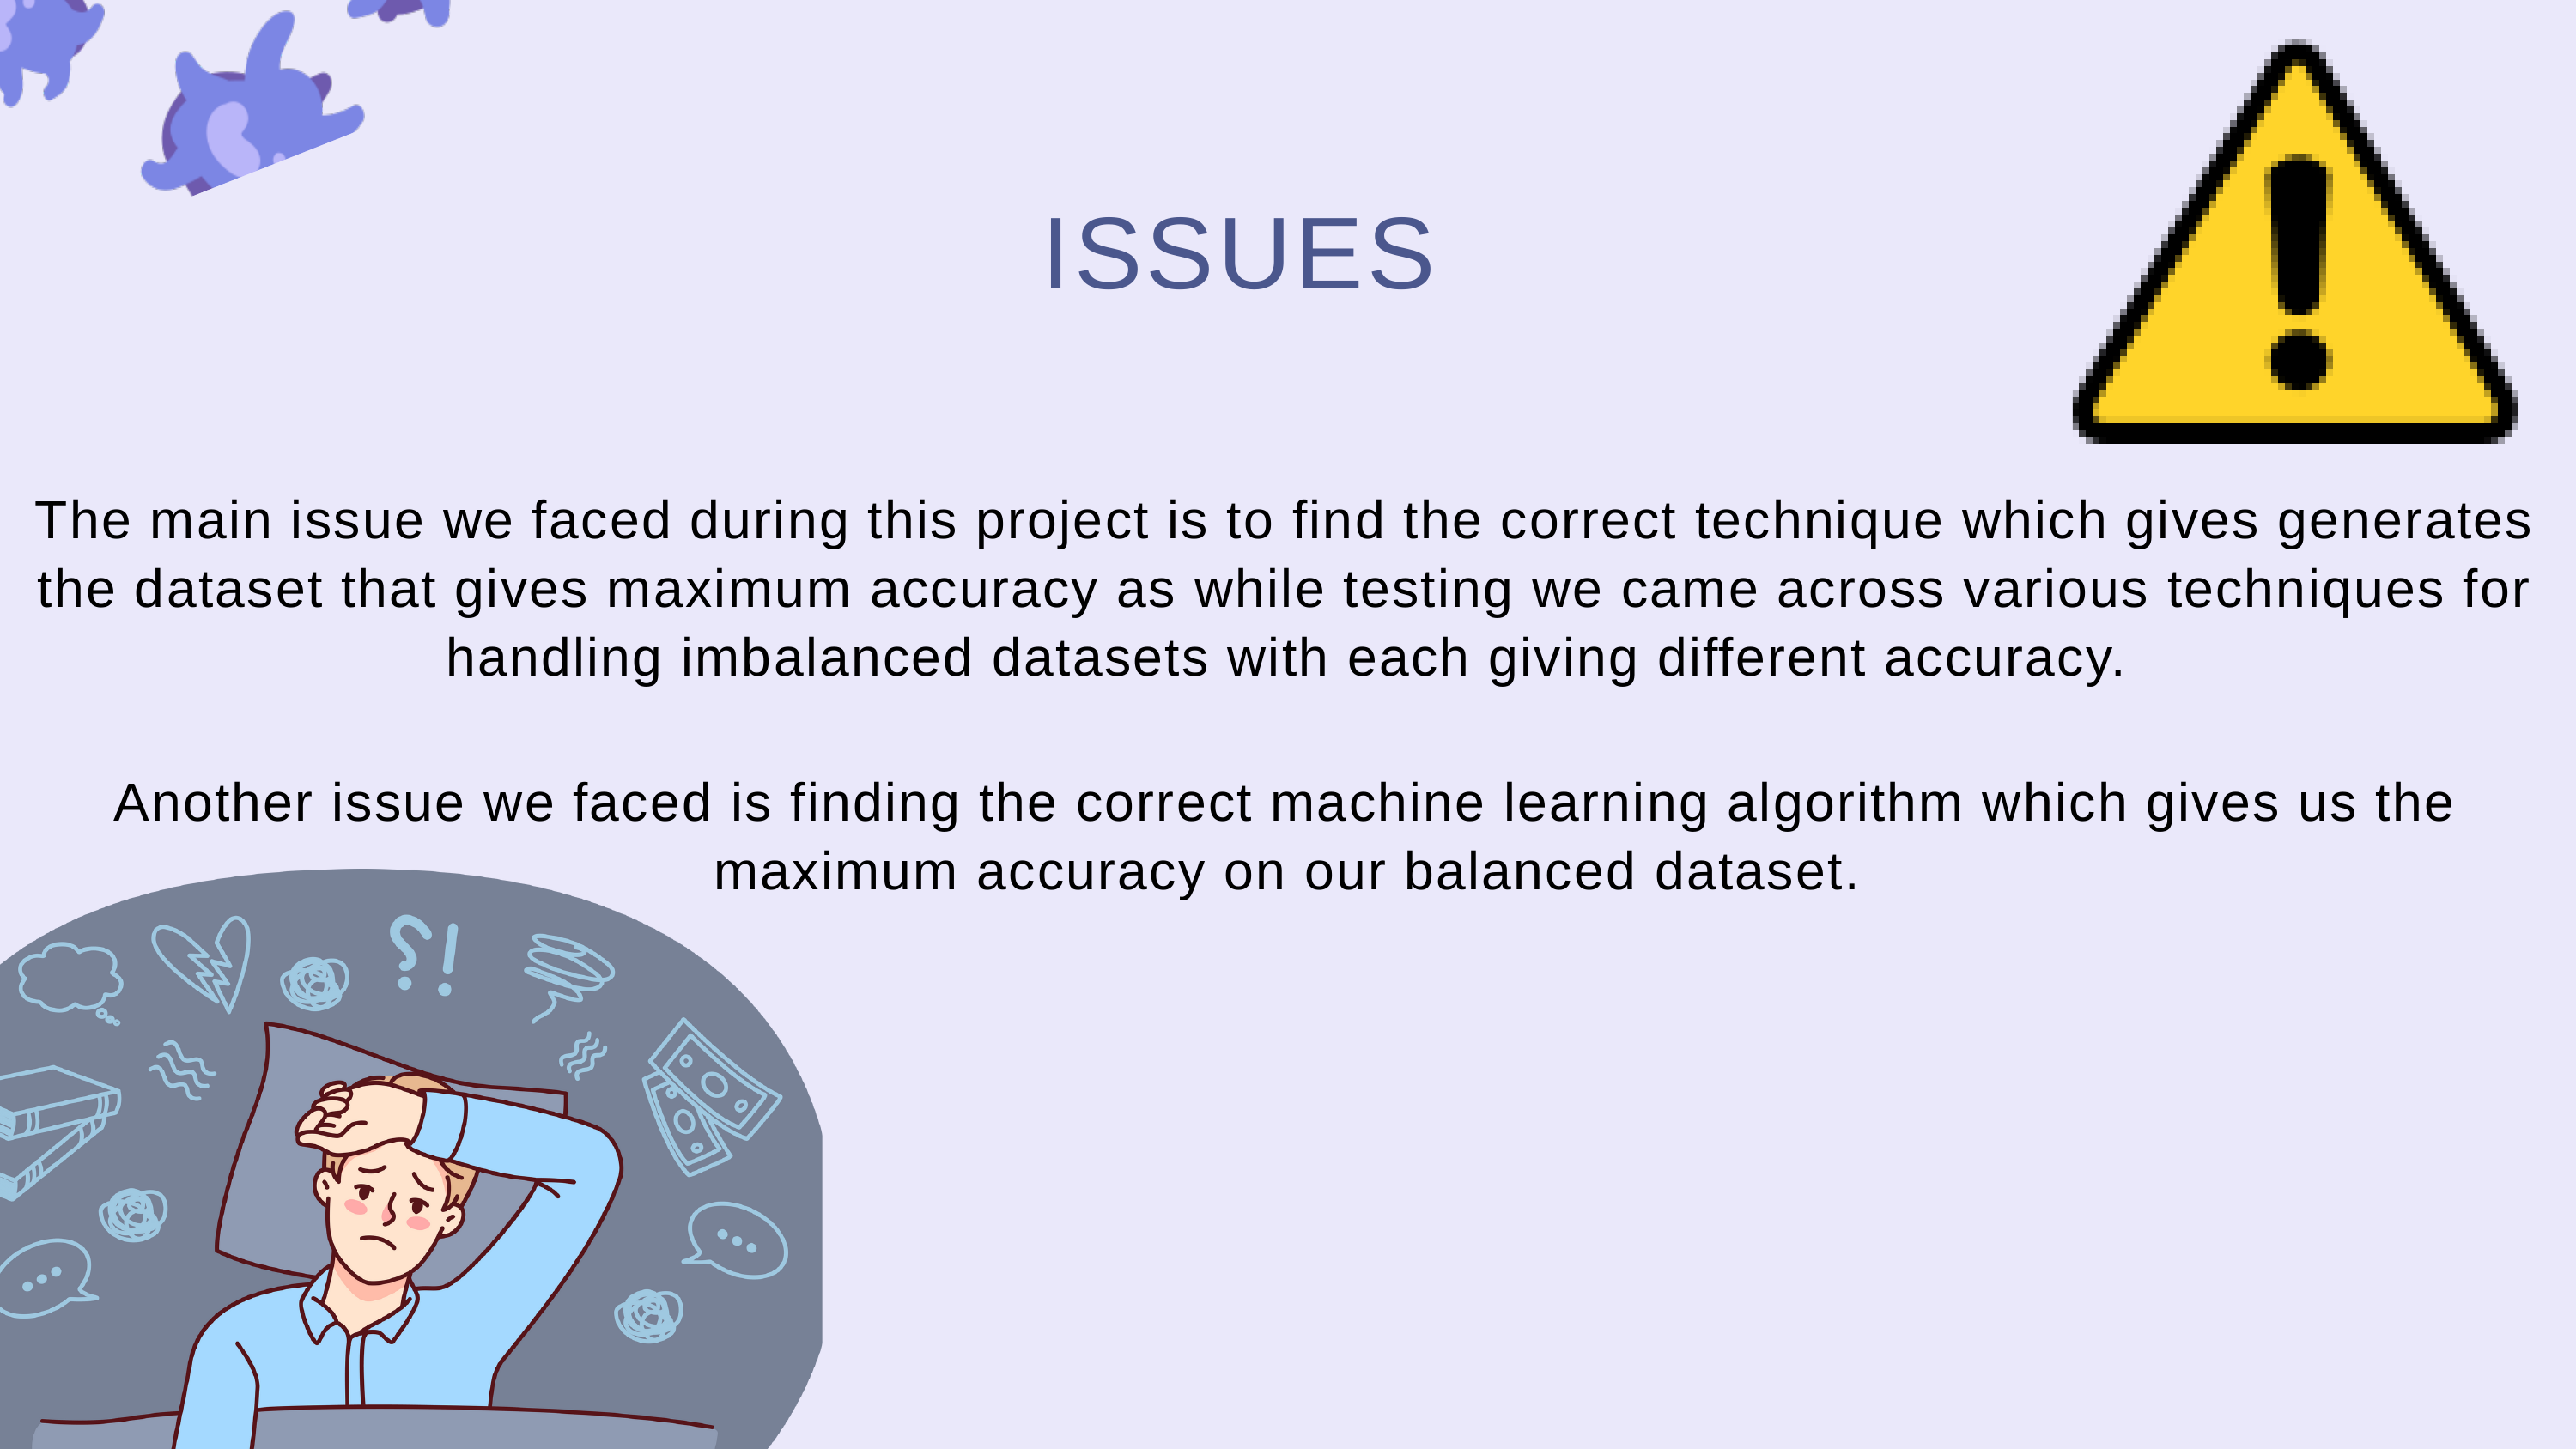

ISSUES
The main issue we faced during this project is to find the correct technique which gives generates the dataset that gives maximum accuracy as while testing we came across various techniques for handling imbalanced datasets with each giving different accuracy.
Another issue we faced is finding the correct machine learning algorithm which gives us the maximum accuracy on our balanced dataset.